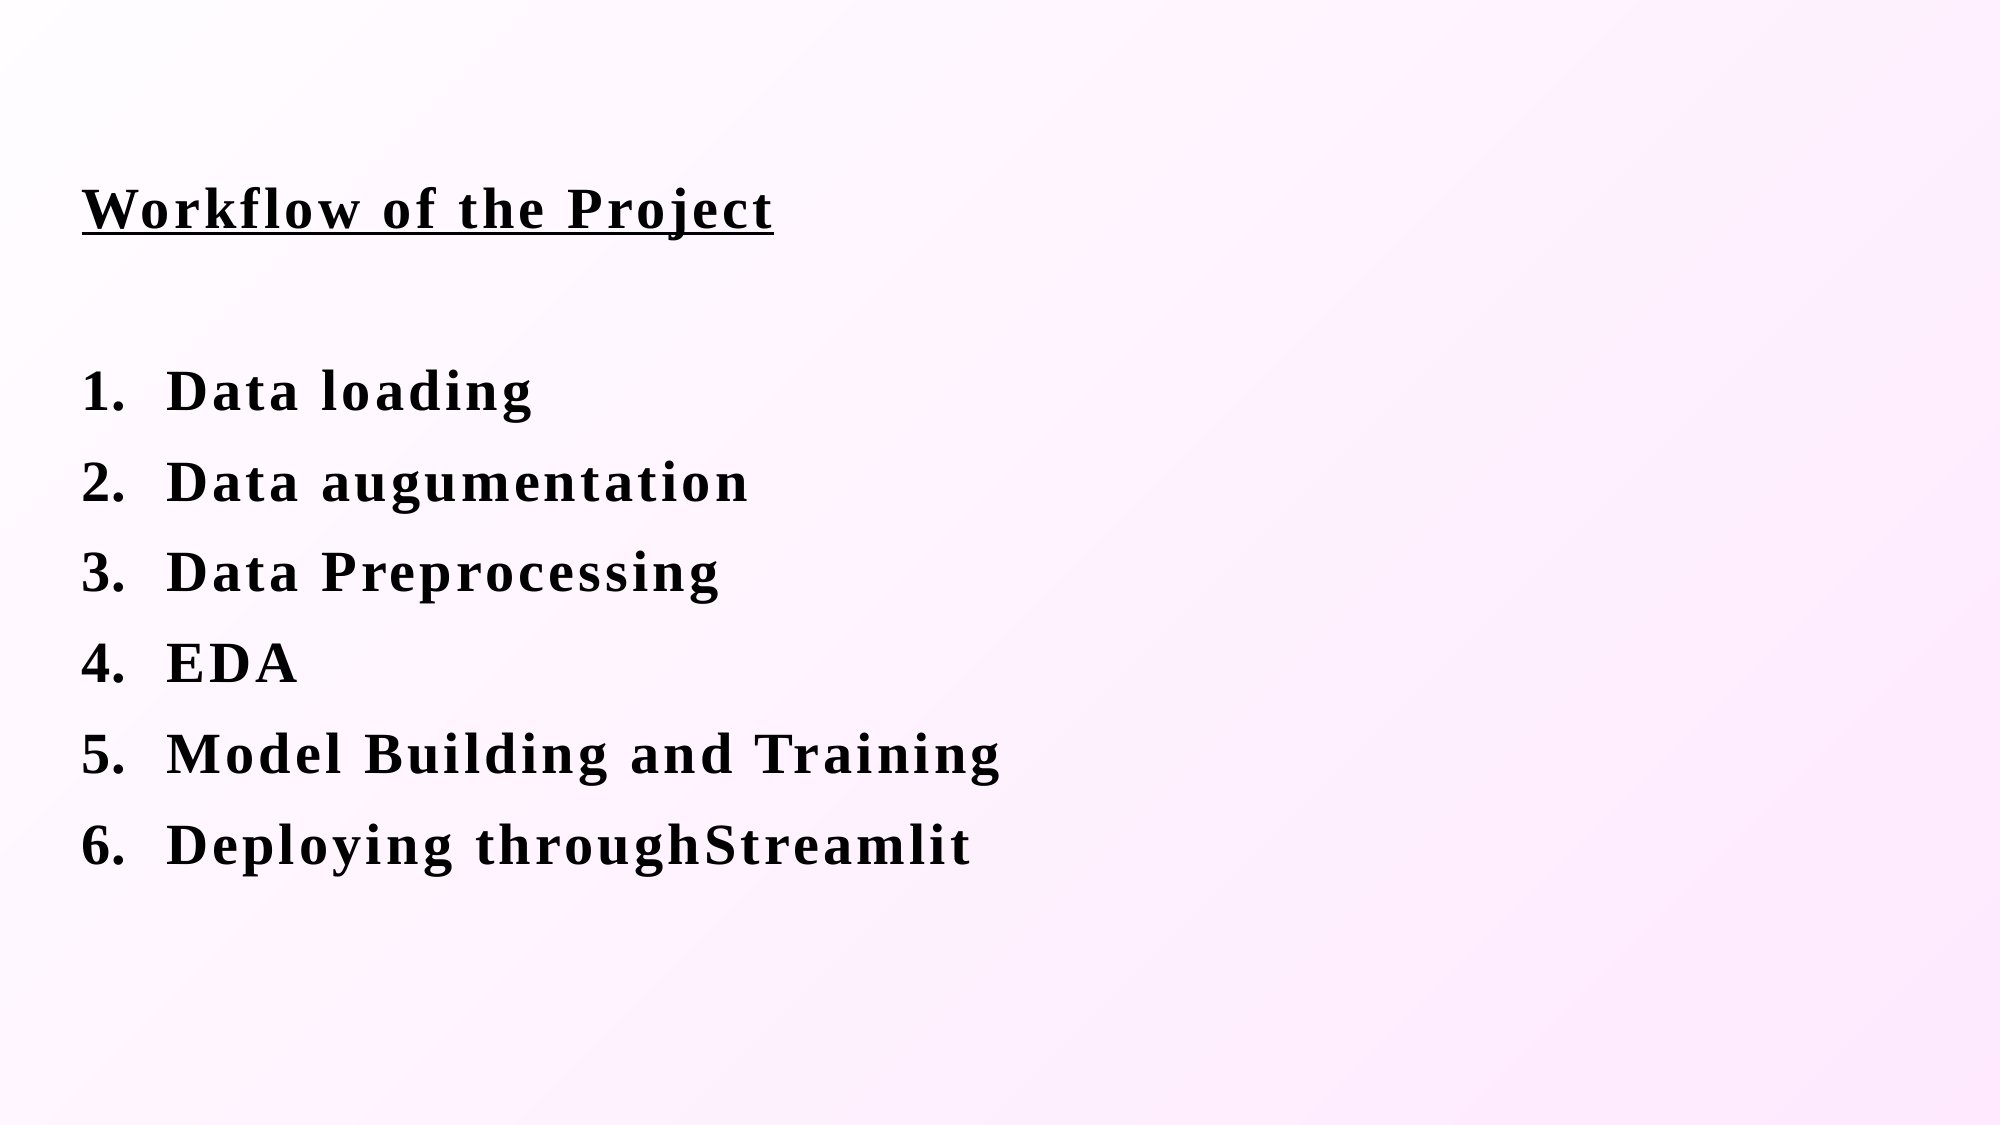

Workflow of the Project

Data loading
Data augumentation
Data Preprocessing
EDA
Model Building and Training
Deploying throughStreamlit